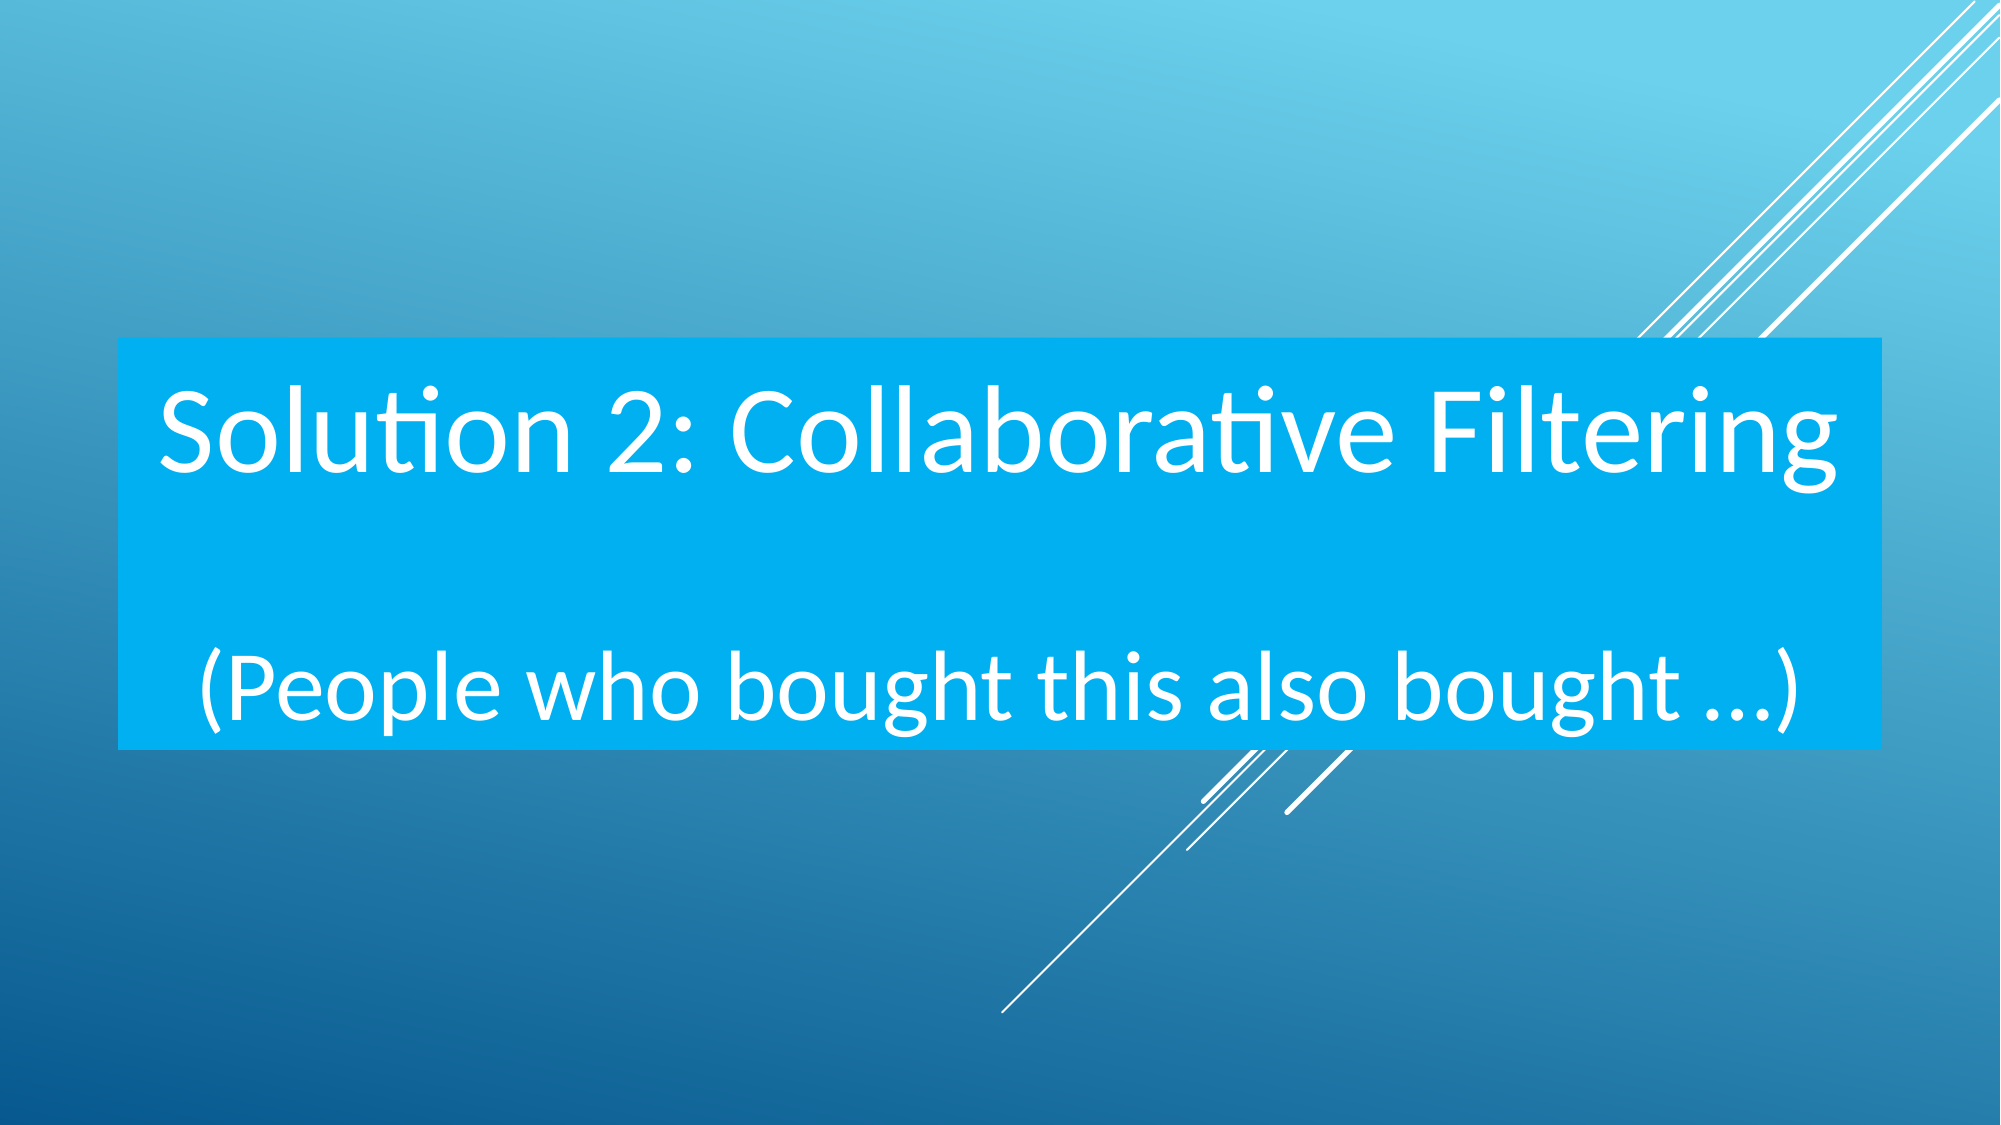

# Solution 2: Collaborative Filtering (People who bought this also bought …)